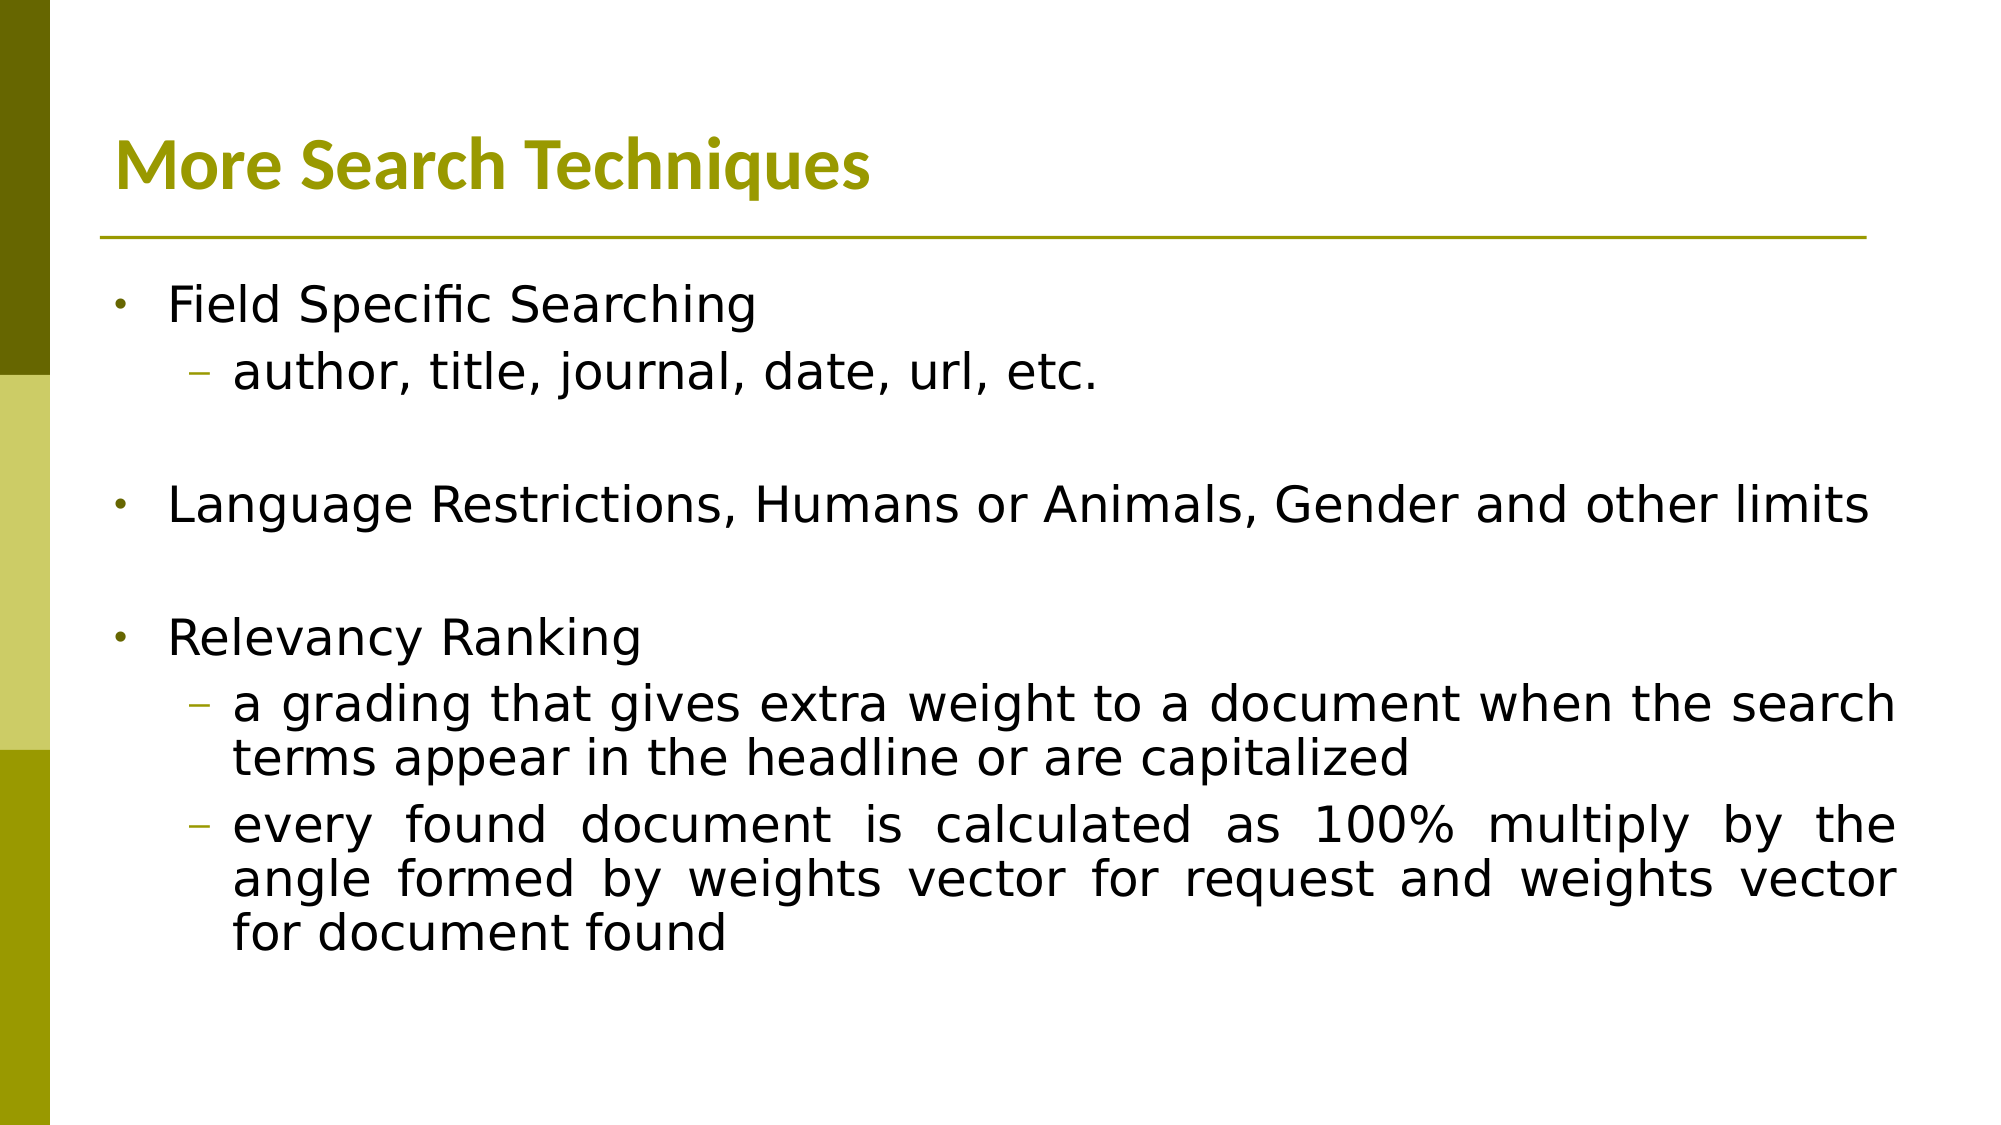

# More Search Techniques
Field Specific Searching
author, title, journal, date, url, etc.

Language Restrictions, Humans or Animals, Gender and other limits

Relevancy Ranking
a grading that gives extra weight to a document when the search terms appear in the headline or are capitalized
every found document is calculated as 100% multiply by the angle formed by weights vector for request and weights vector for document found